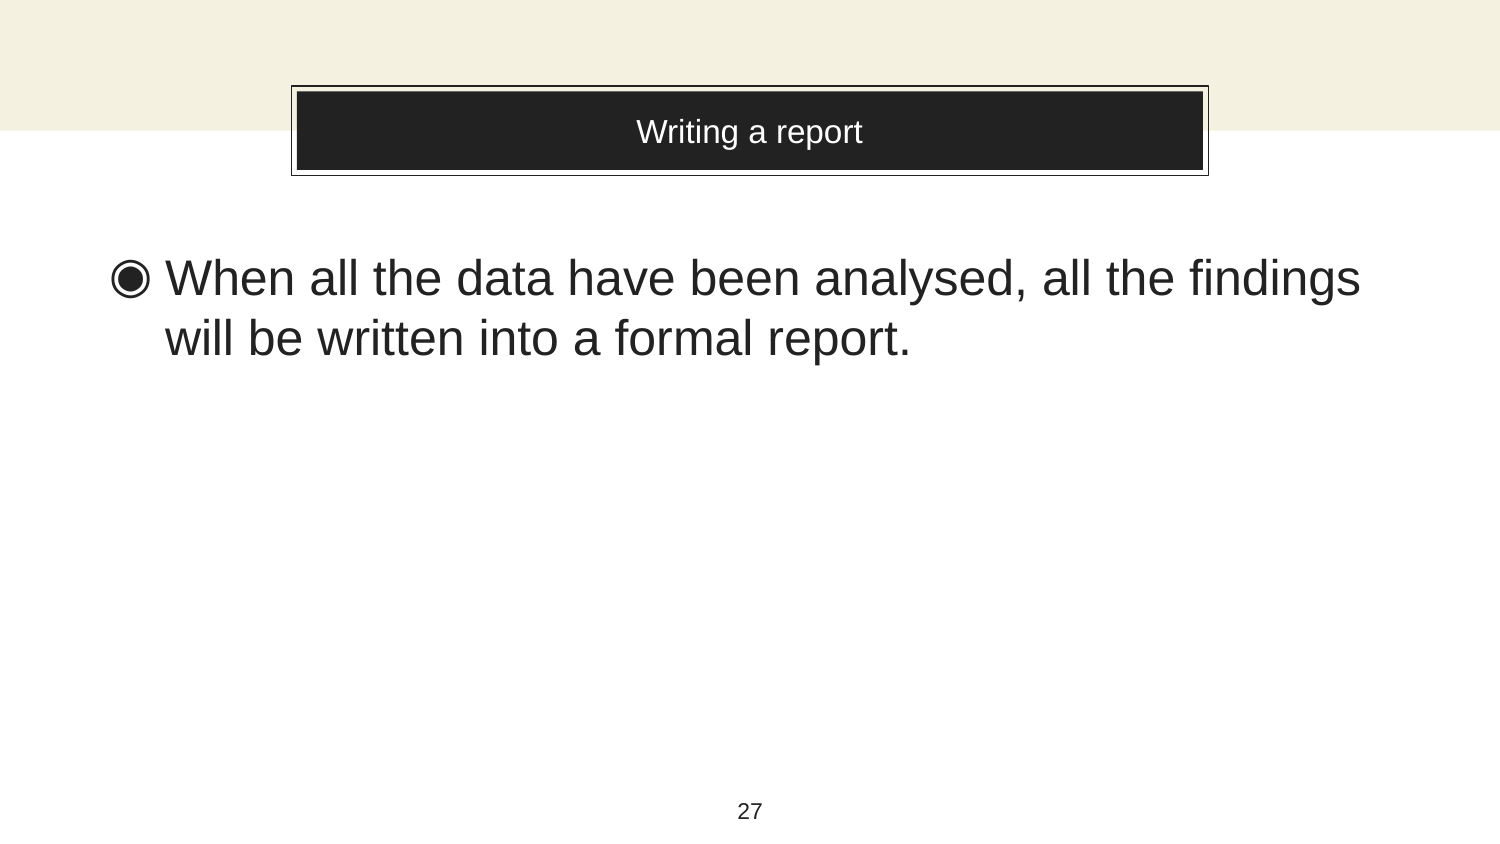

# Writing a report
When all the data have been analysed, all the findings will be written into a formal report.

27